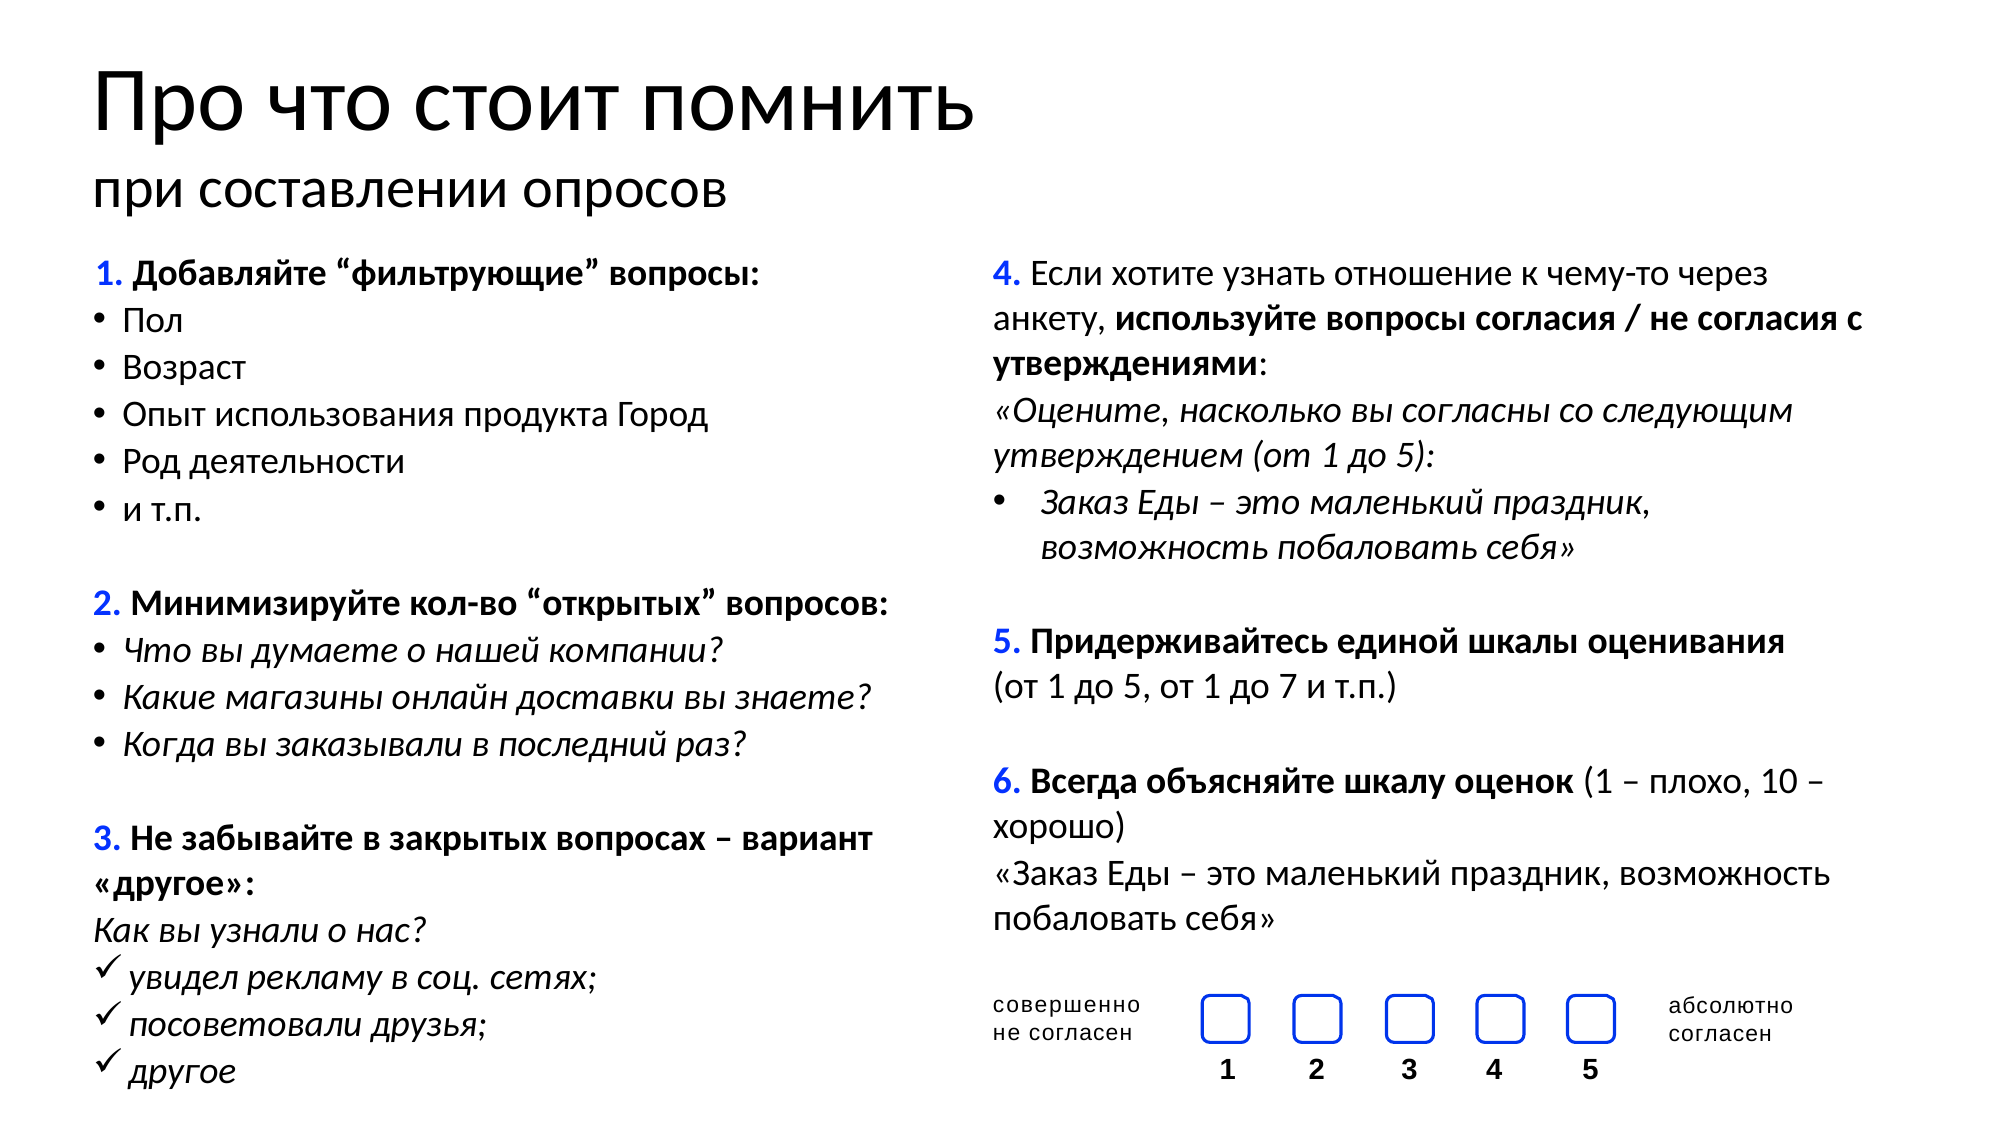

# Про что стоит помнить при составлении опросов
1. Добавляйте “фильтрующие” вопросы:
Пол
Возраст
Опыт использования продукта Город
Род деятельности
и т.п.

2. Минимизируйте кол-во “открытых” вопросов:
Что вы думаете о нашей компании?
Какие магазины онлайн доставки вы знаете?
Когда вы заказывали в последний раз?

3. Не забывайте в закрытых вопросах – вариант «другое»:
Как вы узнали о нас?
увидел рекламу в соц. сетях;
посоветовали друзья;
другое
4. Если хотите узнать отношение к чему-то через анкету, используйте вопросы согласия / не согласия с утверждениями:
«Оцените, насколько вы согласны со следующим утверждением (от 1 до 5):
Заказ Еды – это маленький праздник, возможность побаловать себя»

5. Придерживайтесь единой шкалы оценивания
(от 1 до 5, от 1 до 7 и т.п.)

6. Всегда объясняйте шкалу оценок (1 – плохо, 10 – хорошо)
«Заказ Еды – это маленький праздник, возможность побаловать себя»
совершенно не согласен
абсолютно согласен

1
2
3
4
5